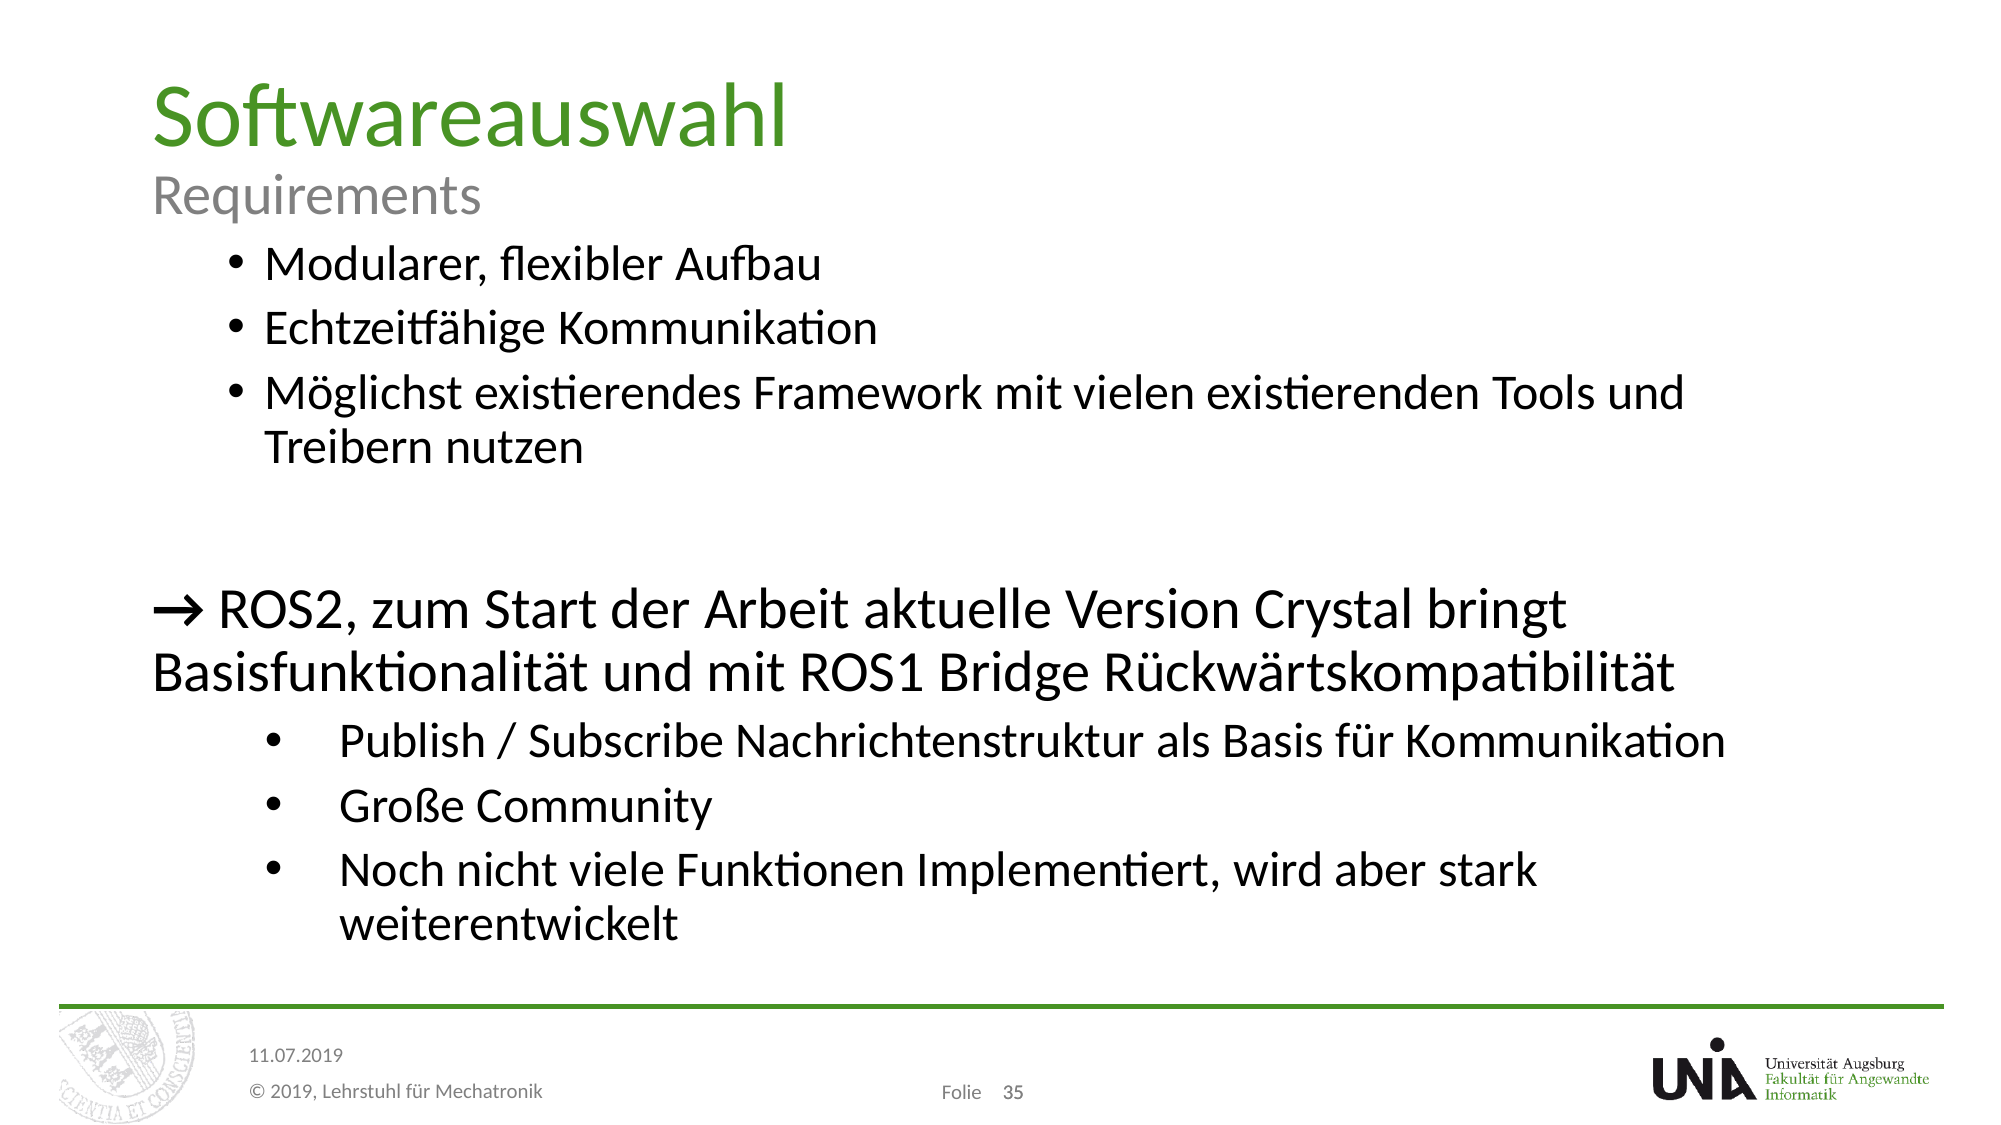

# Softwareauswahl
Requirements
Modularer, flexibler Aufbau
Echtzeitfähige Kommunikation
Möglichst existierendes Framework mit vielen existierenden Tools und Treibern nutzen

→ ROS2, zum Start der Arbeit aktuelle Version Crystal bringt Basisfunktionalität und mit ROS1 Bridge Rückwärtskompatibilität
Publish / Subscribe Nachrichtenstruktur als Basis für Kommunikation
Große Community
Noch nicht viele Funktionen Implementiert, wird aber stark weiterentwickelt
35